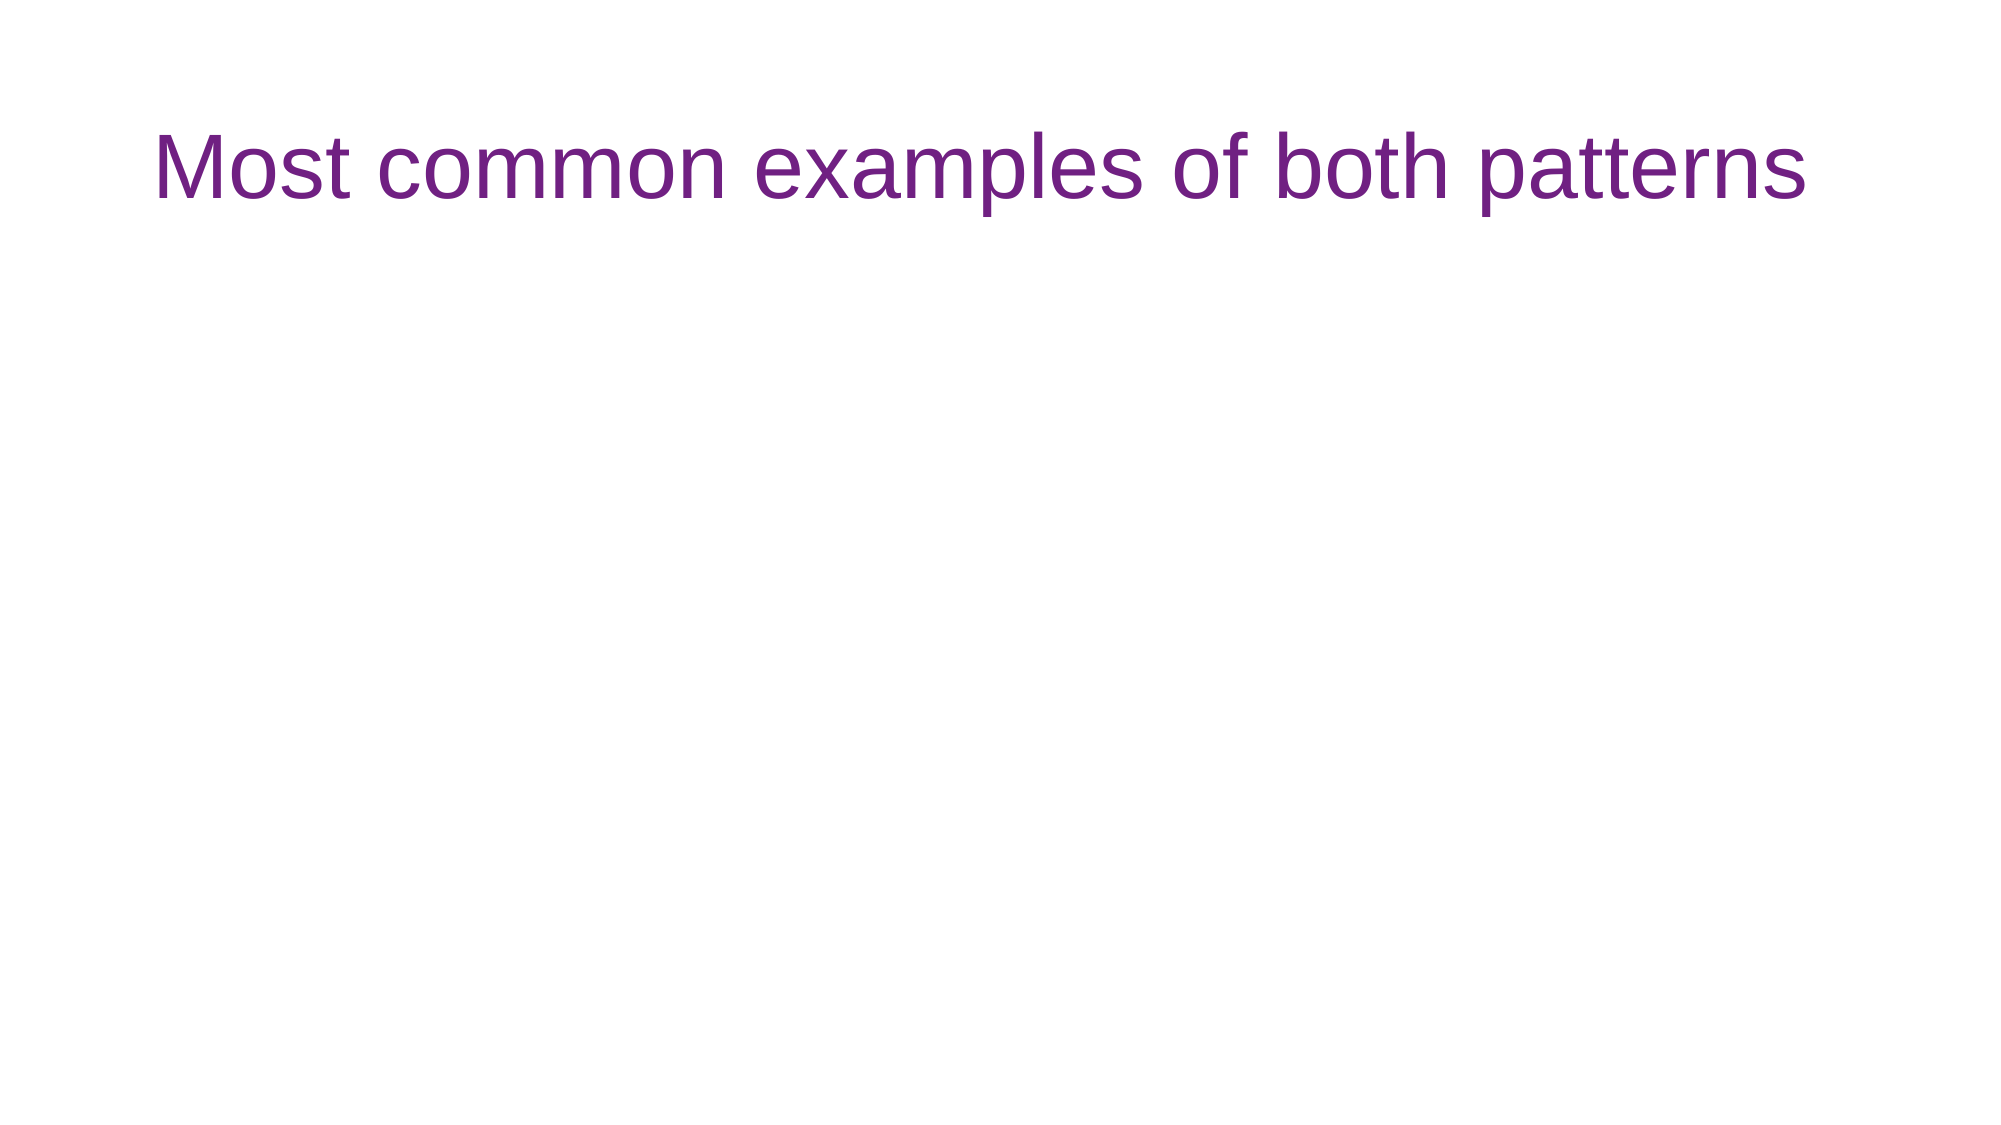

# Most common examples of both patterns